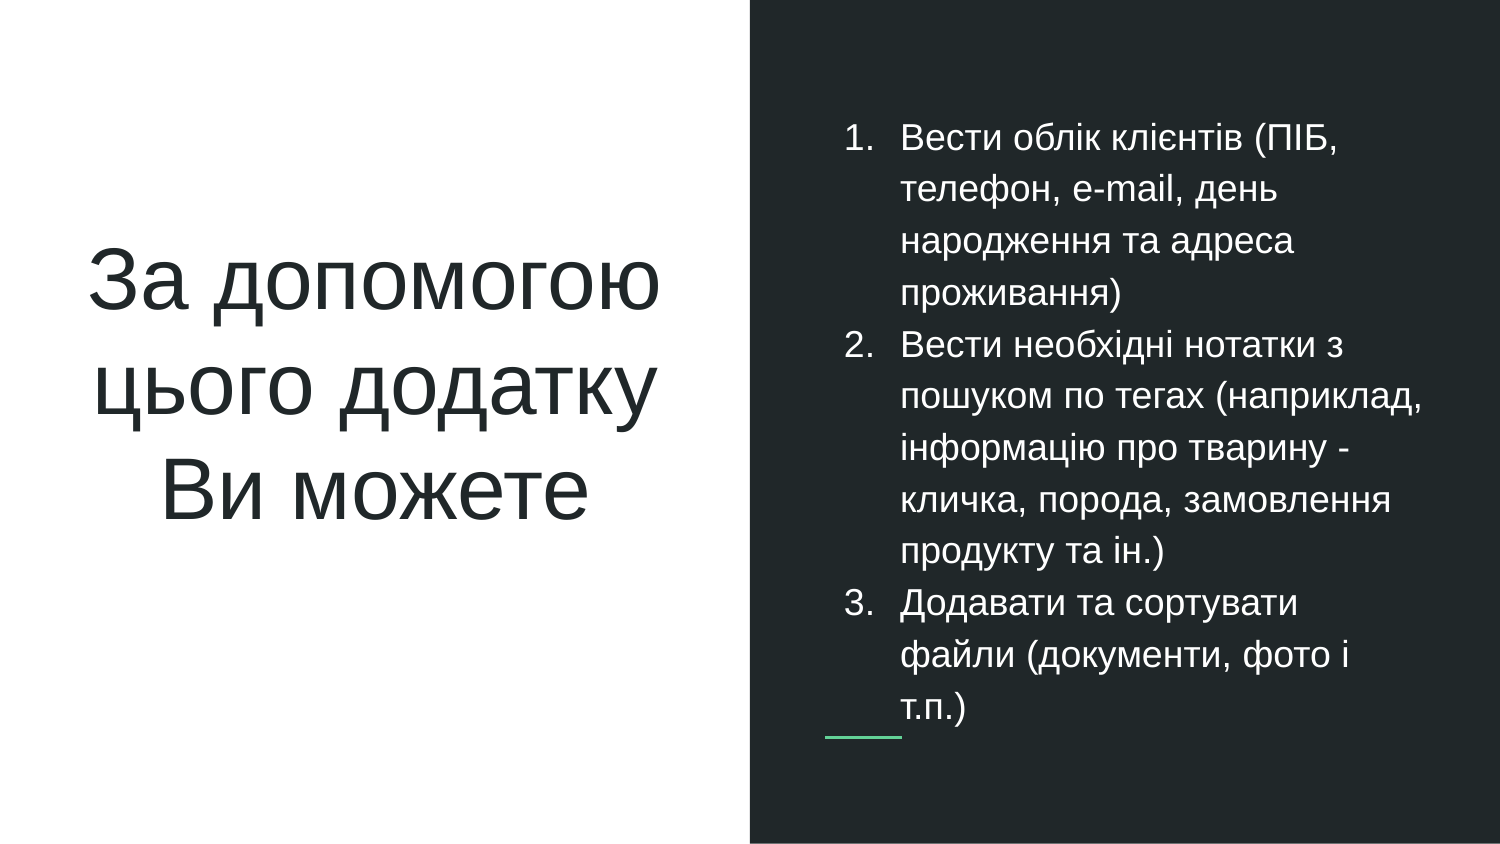

Вести облік клієнтів (ПІБ, телефон, e-mail, день народження та адреса проживання)
Вести необхідні нотатки з пошуком по тегах (наприклад, інформацію про тварину - кличка, порода, замовлення продукту та ін.)
Додавати та сортувати файли (документи, фото і т.п.)
# За допомогою цього додатку Ви можете